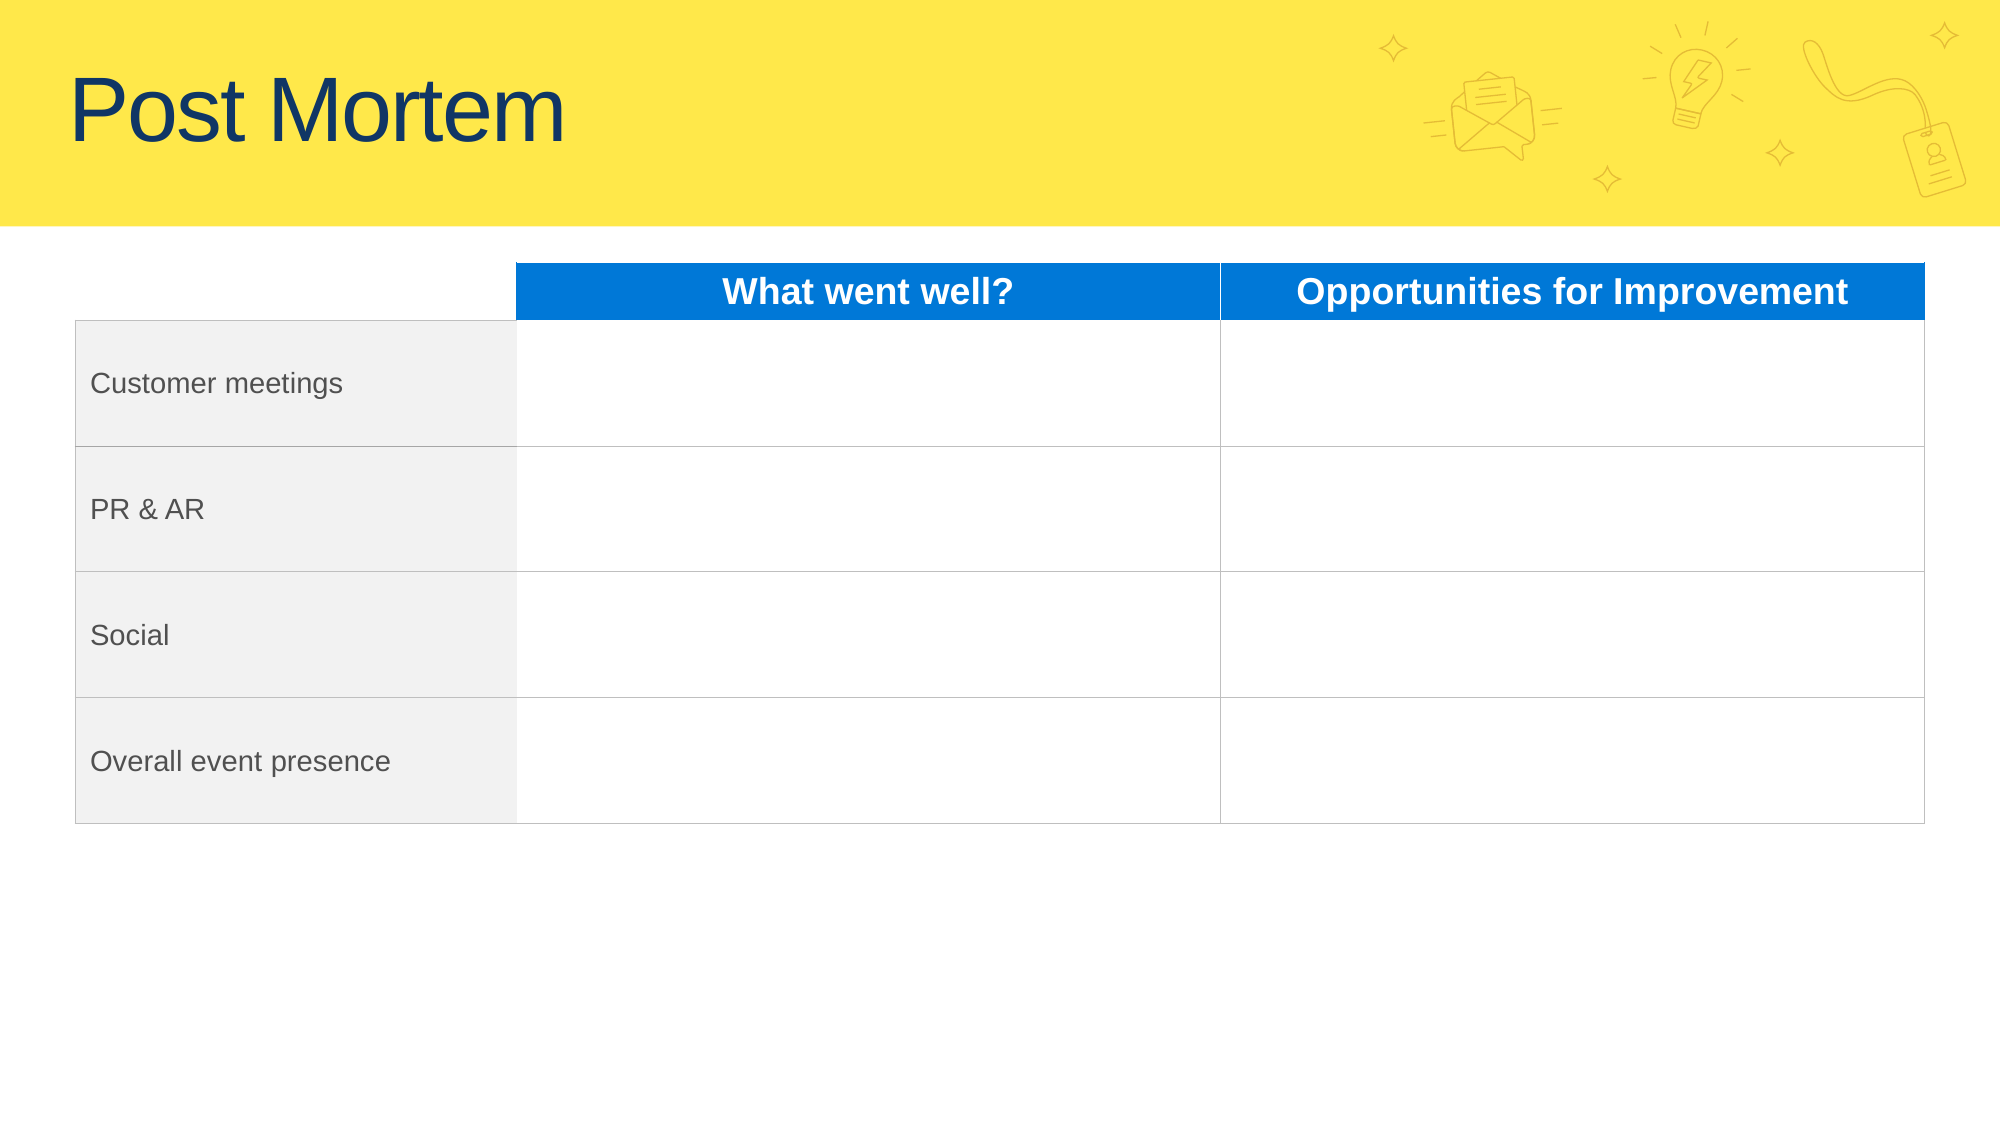

# Post Mortem
|  | What went well? | Opportunities for Improvement |
| --- | --- | --- |
| Customer meetings |  |  |
| PR & AR |  |  |
| Social |  |  |
| Overall event presence |  |  |